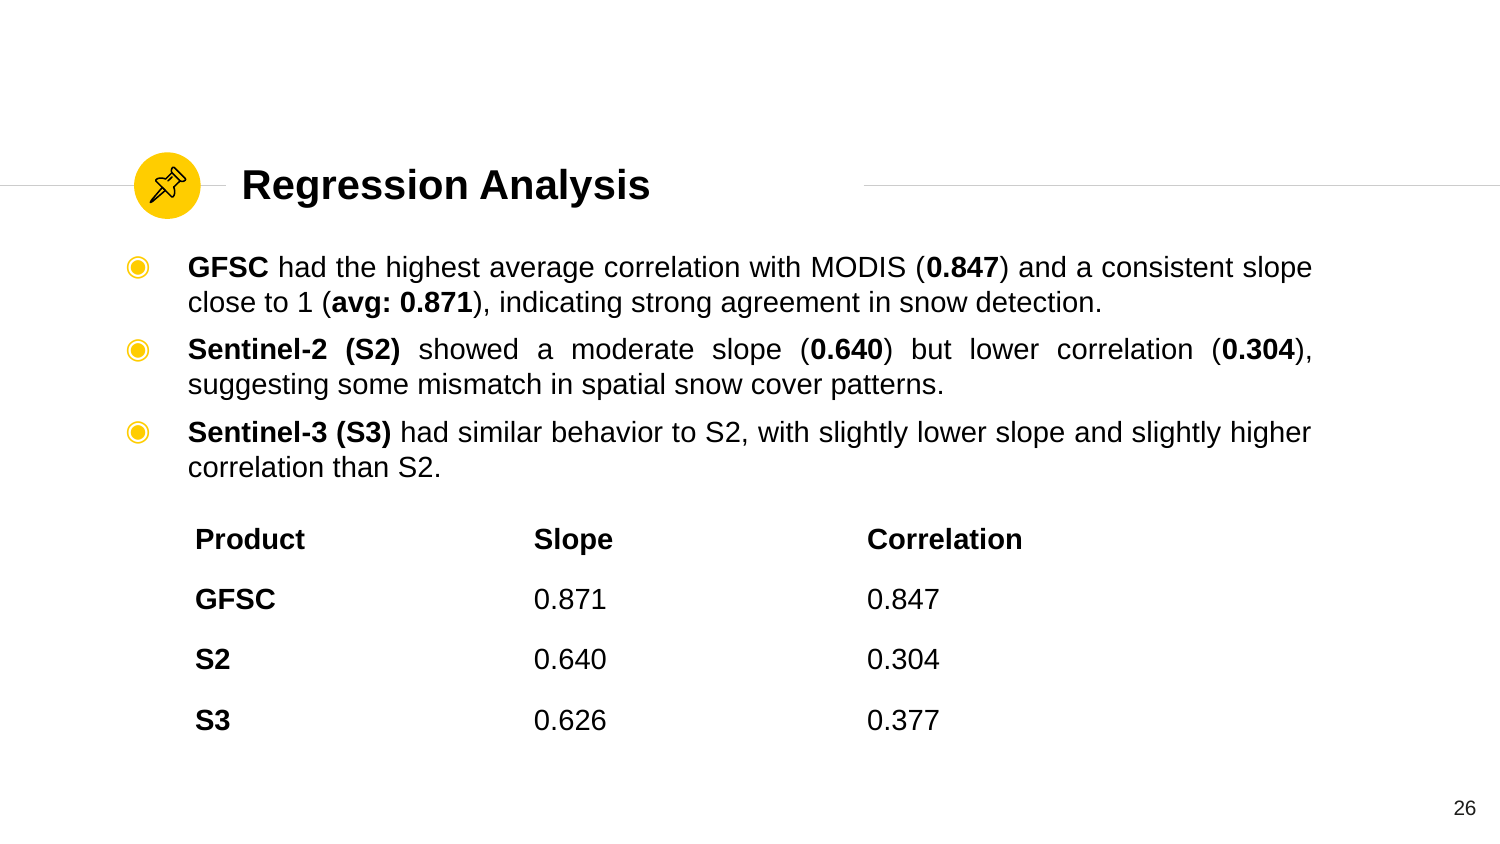

# Regression Analysis

GFSC had the highest average correlation with MODIS (0.847) and a consistent slope close to 1 (avg: 0.871), indicating strong agreement in snow detection.
Sentinel-2 (S2) showed a moderate slope (0.640) but lower correlation (0.304), suggesting some mismatch in spatial snow cover patterns.
Sentinel-3 (S3) had similar behavior to S2, with slightly lower slope and slightly higher correlation than S2.

| Product | Slope | Correlation |
| --- | --- | --- |
| GFSC | 0.871 | 0.847 |
| S2 | 0.640 | 0.304 |
| S3 | 0.626 | 0.377 |
26